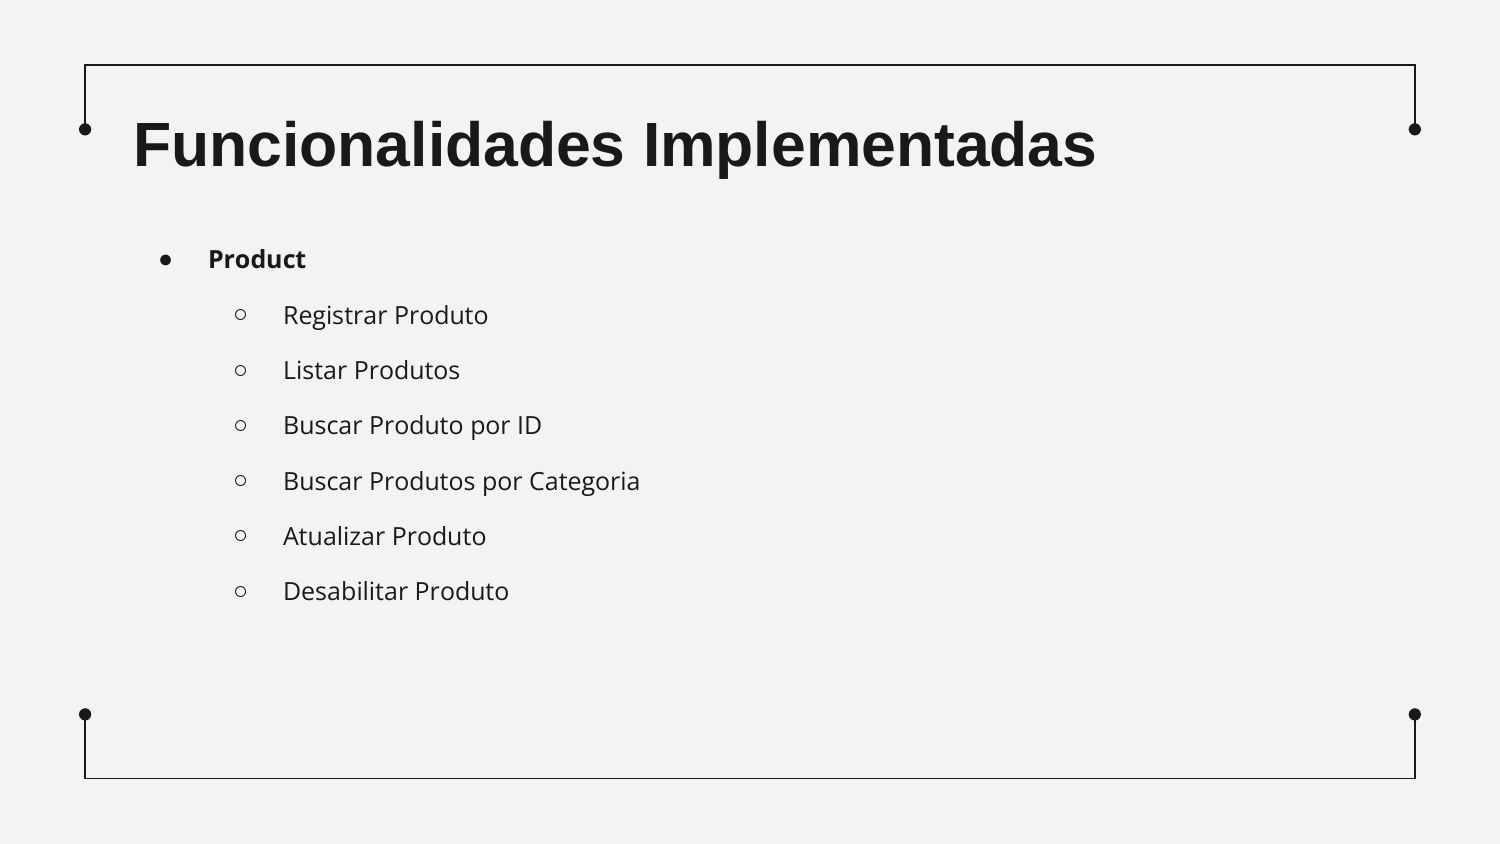

# Funcionalidades Implementadas

Product
Registrar Produto
Listar Produtos
Buscar Produto por ID
Buscar Produtos por Categoria
Atualizar Produto
Desabilitar Produto